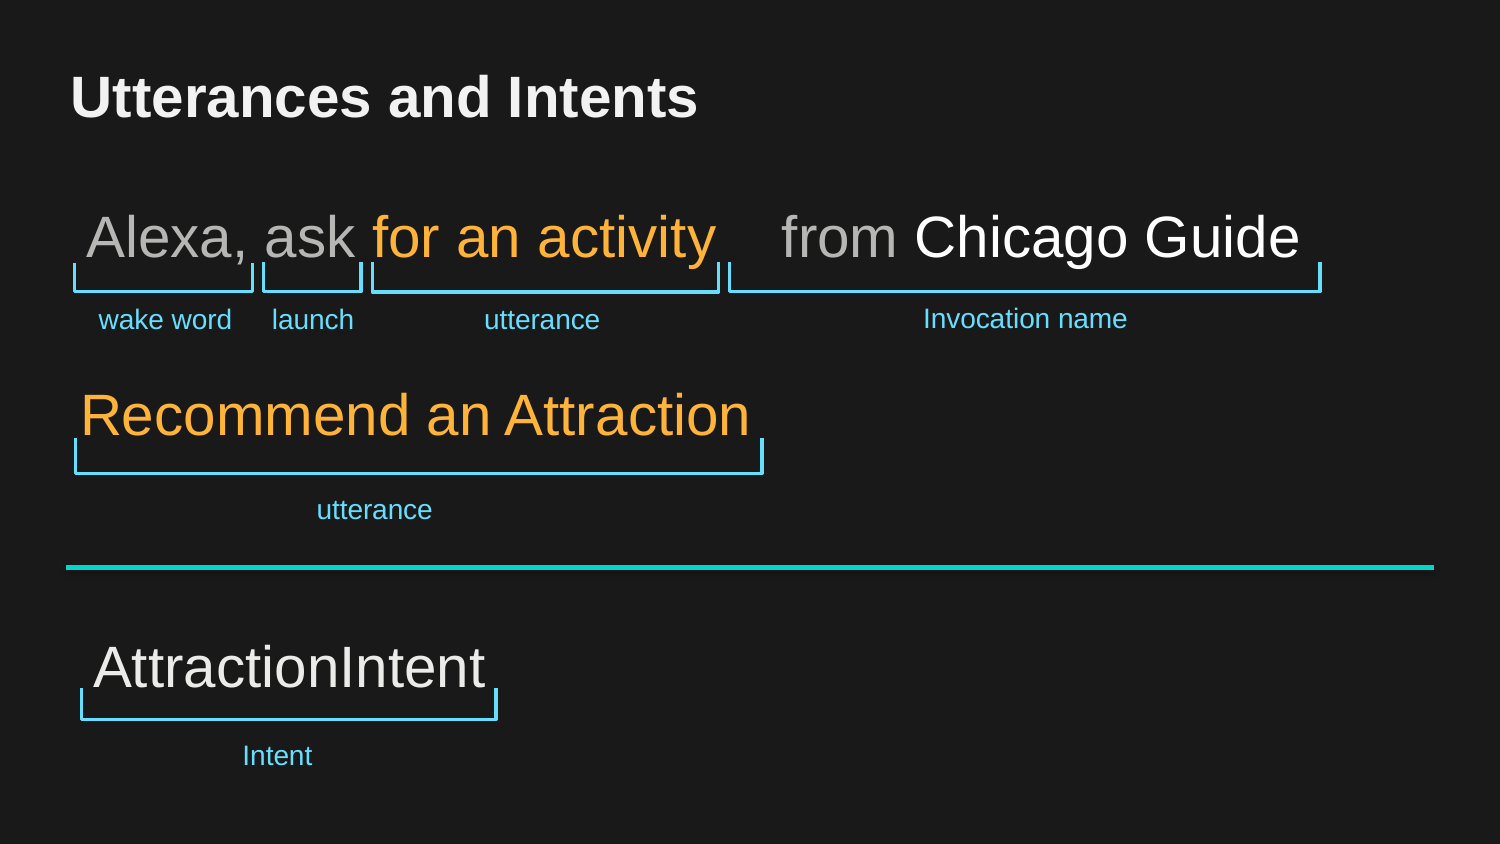

# Utterances and Intents
Alexa, ask for an activity    from Chicago Guide
Invocation name
wake word
utterance
launch

Recommend an Attraction

utterance
AttractionIntent

Intent